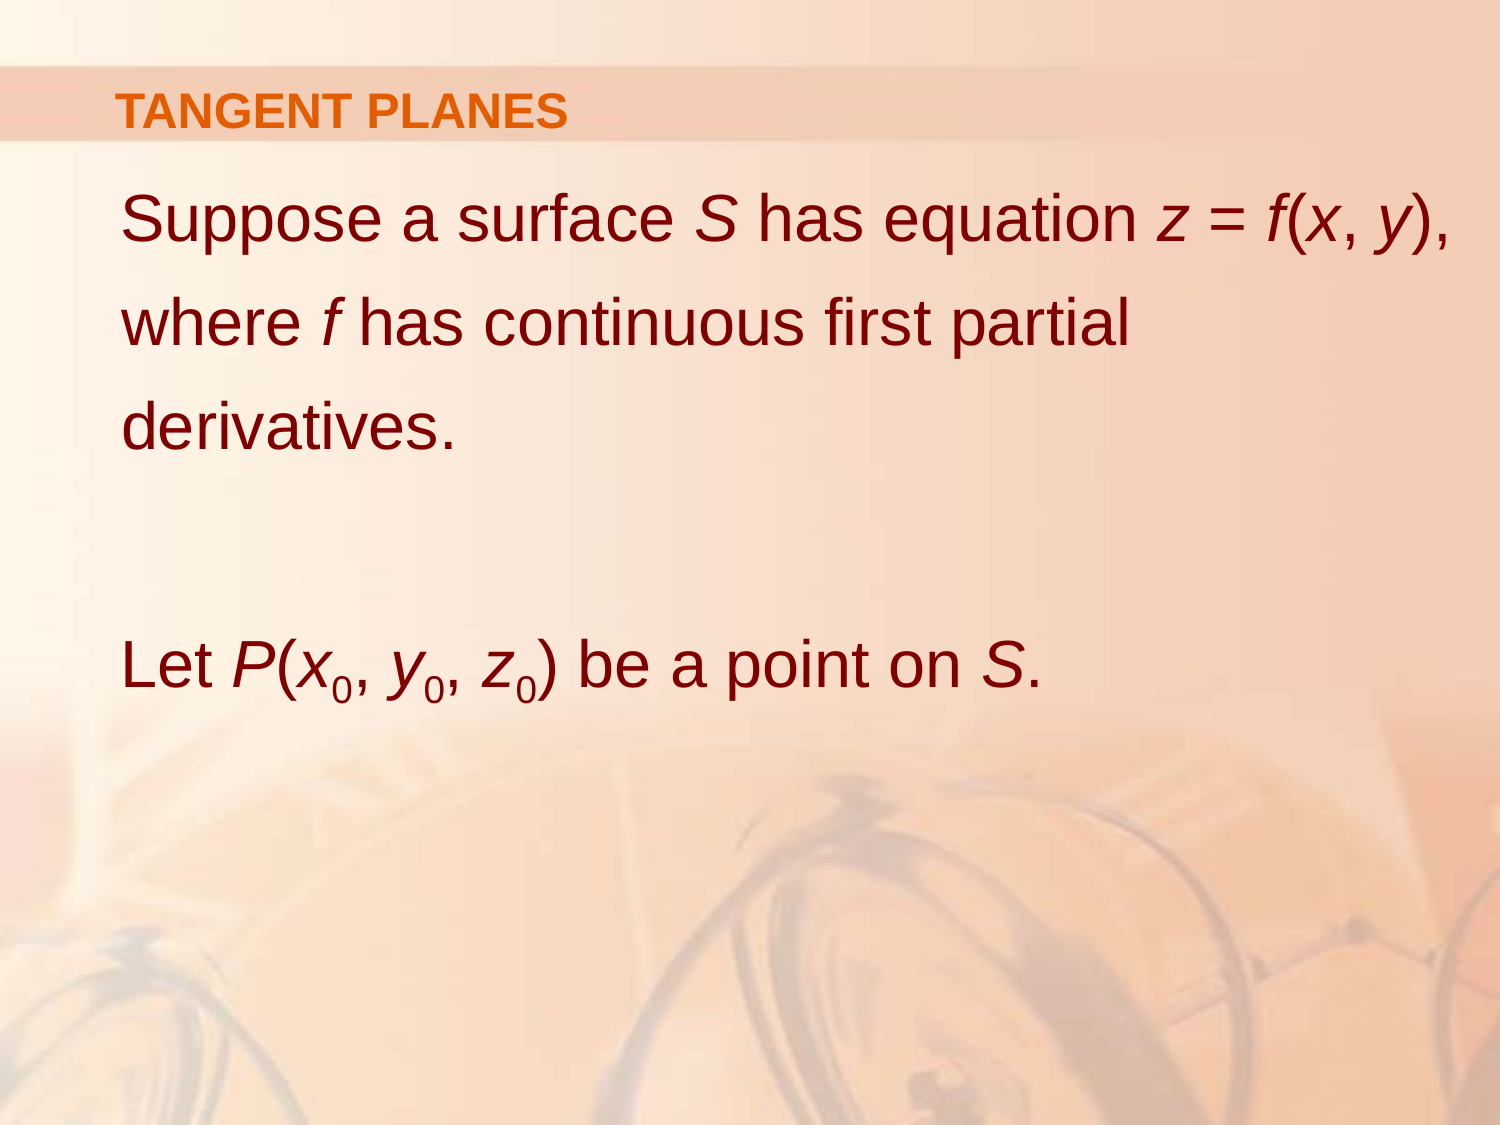

# TANGENT PLANES
Suppose a surface S has equation z = f(x, y), where f has continuous first partial derivatives.

Let P(x0, y0, z0) be a point on S.